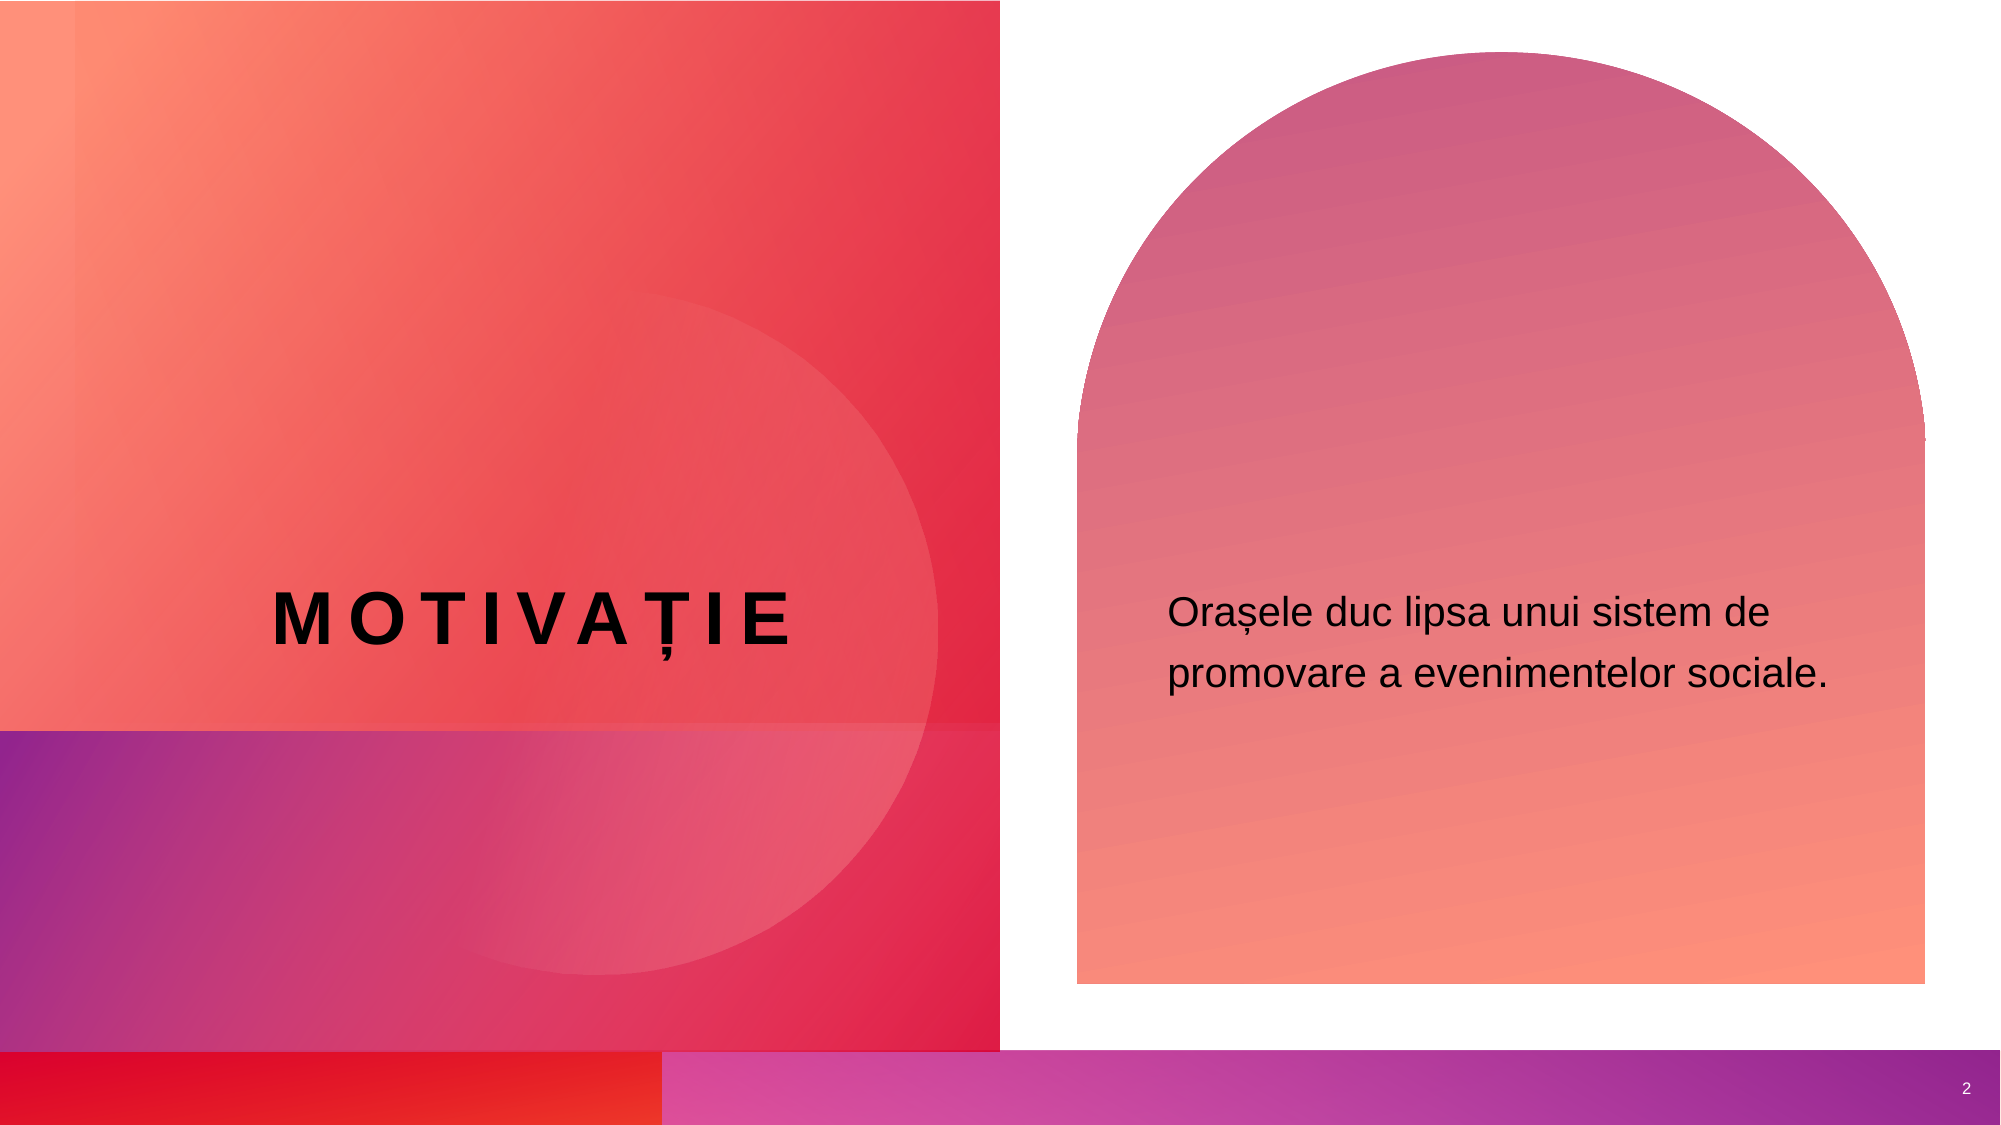

# Motivație
Orașele duc lipsa unui sistem de promovare a evenimentelor sociale.
2